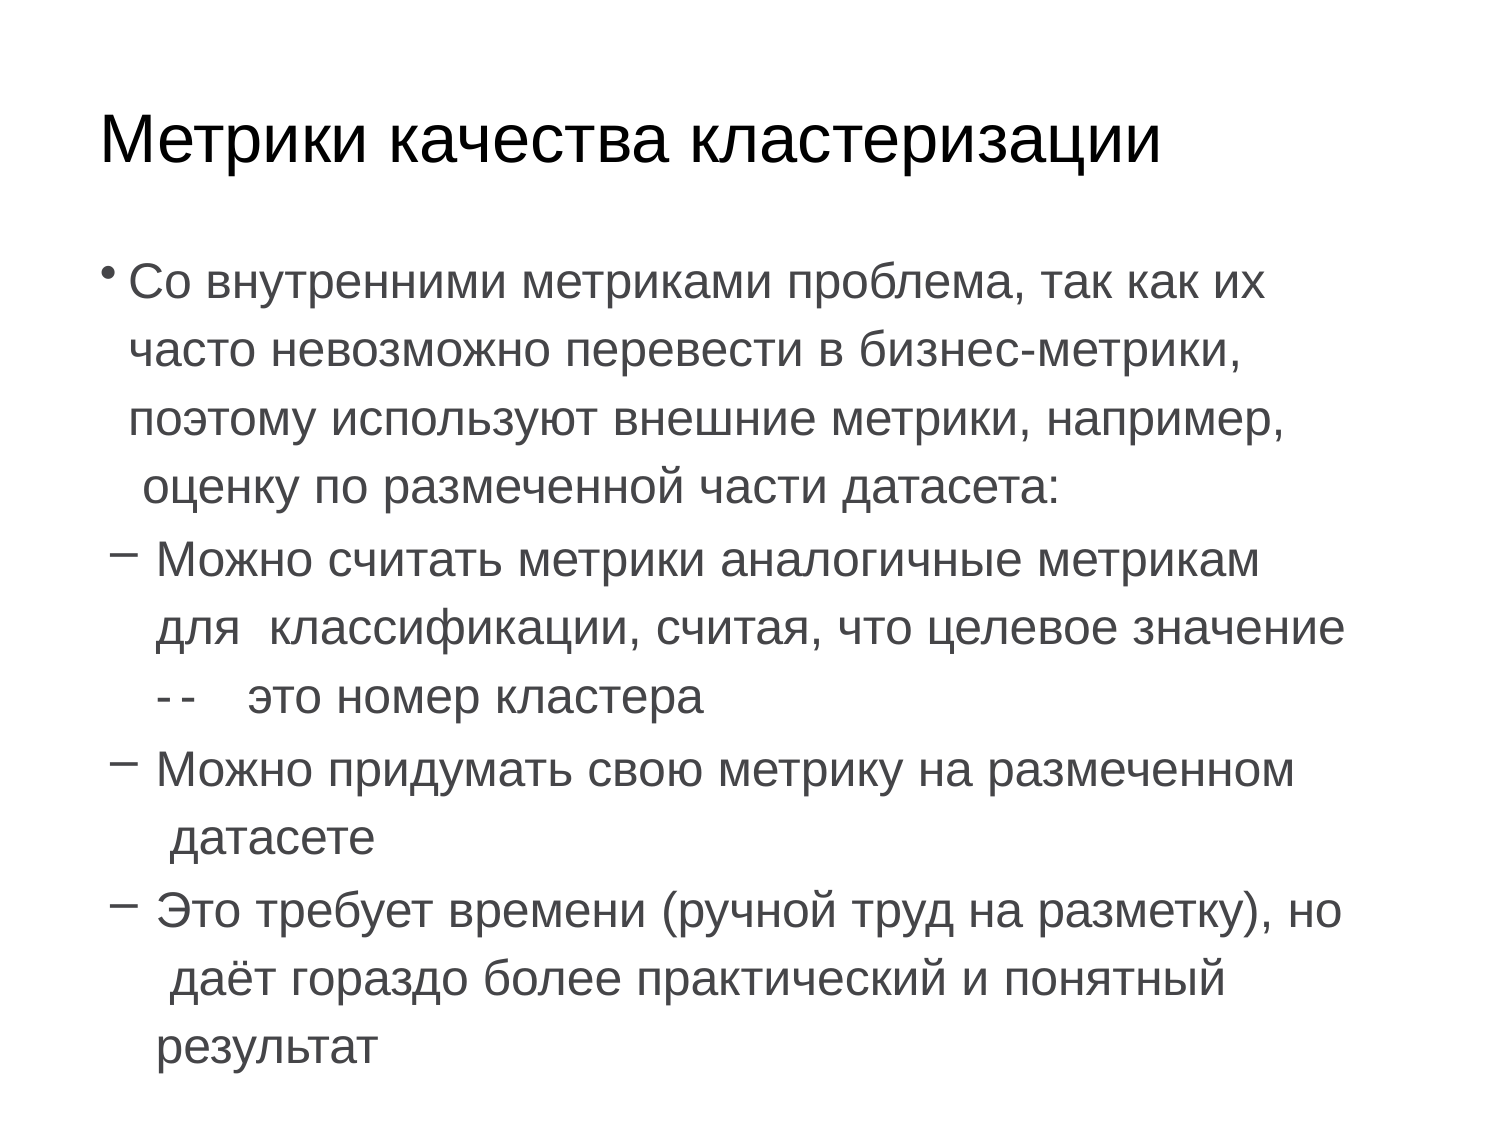

# Метрики качества кластеризации
Со внутренними метриками проблема, так как их  часто невозможно перевести в бизнес-метрики,  поэтому используют внешние метрики, например,  оценку по размеченной части датасета:
Можно считать метрики аналогичные метрикам для  классификации, считая, что целевое значение --  это номер кластера
Можно придумать свою метрику на размеченном  датасете
Это требует времени (ручной труд на разметку), но  даёт гораздо более практический и понятный  результат